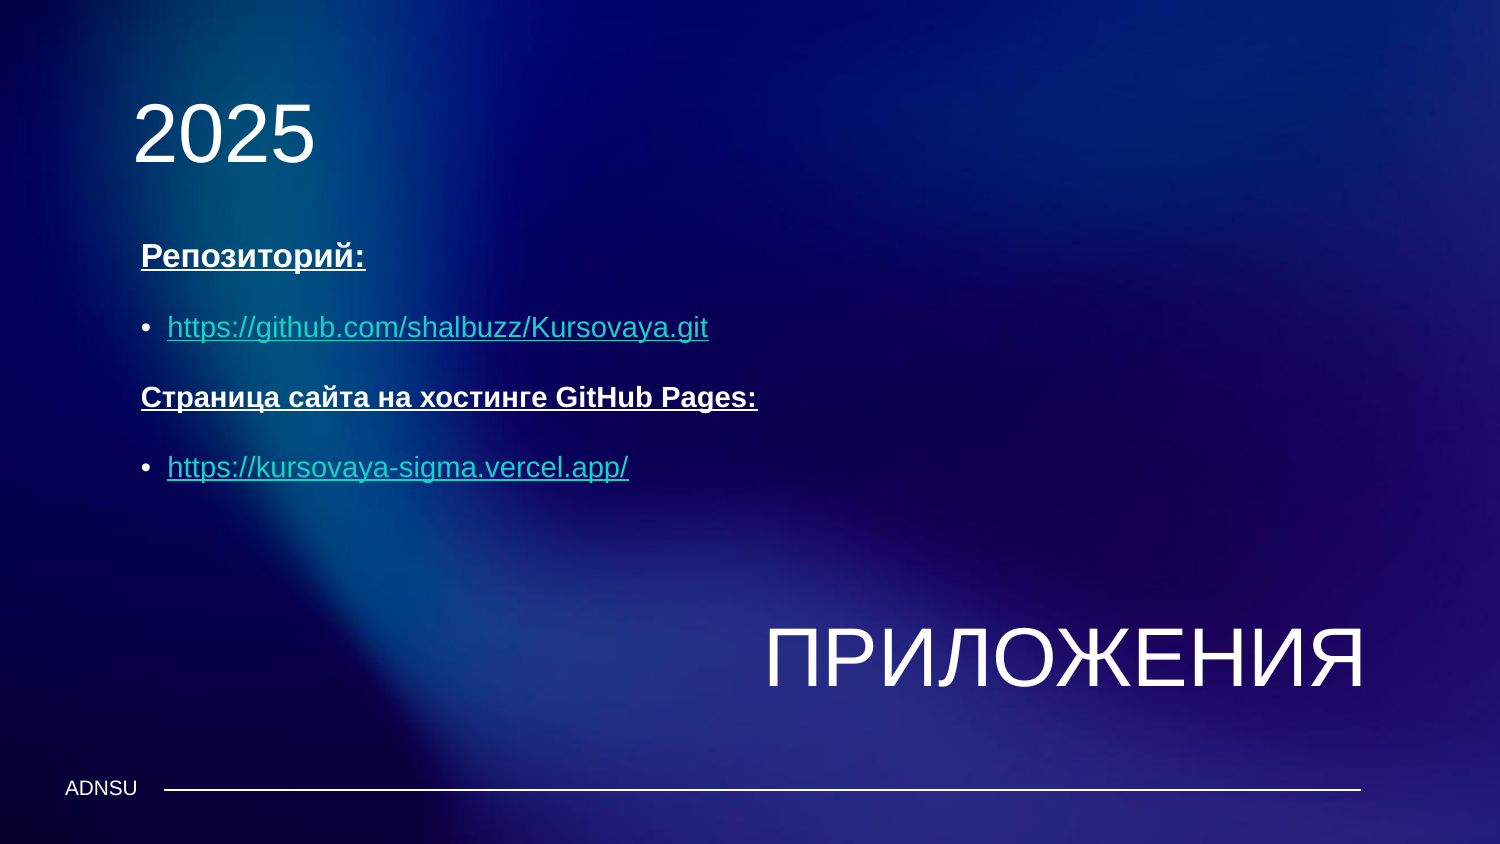

2025
Репозиторий:

•  https://github.com/shalbuzz/Kursovaya.git

Страница сайта на хостинге GitHub Pages:

•  https://kursovaya-sigma.vercel.app/
# ПРИЛОЖЕНИЯ
ADNSU